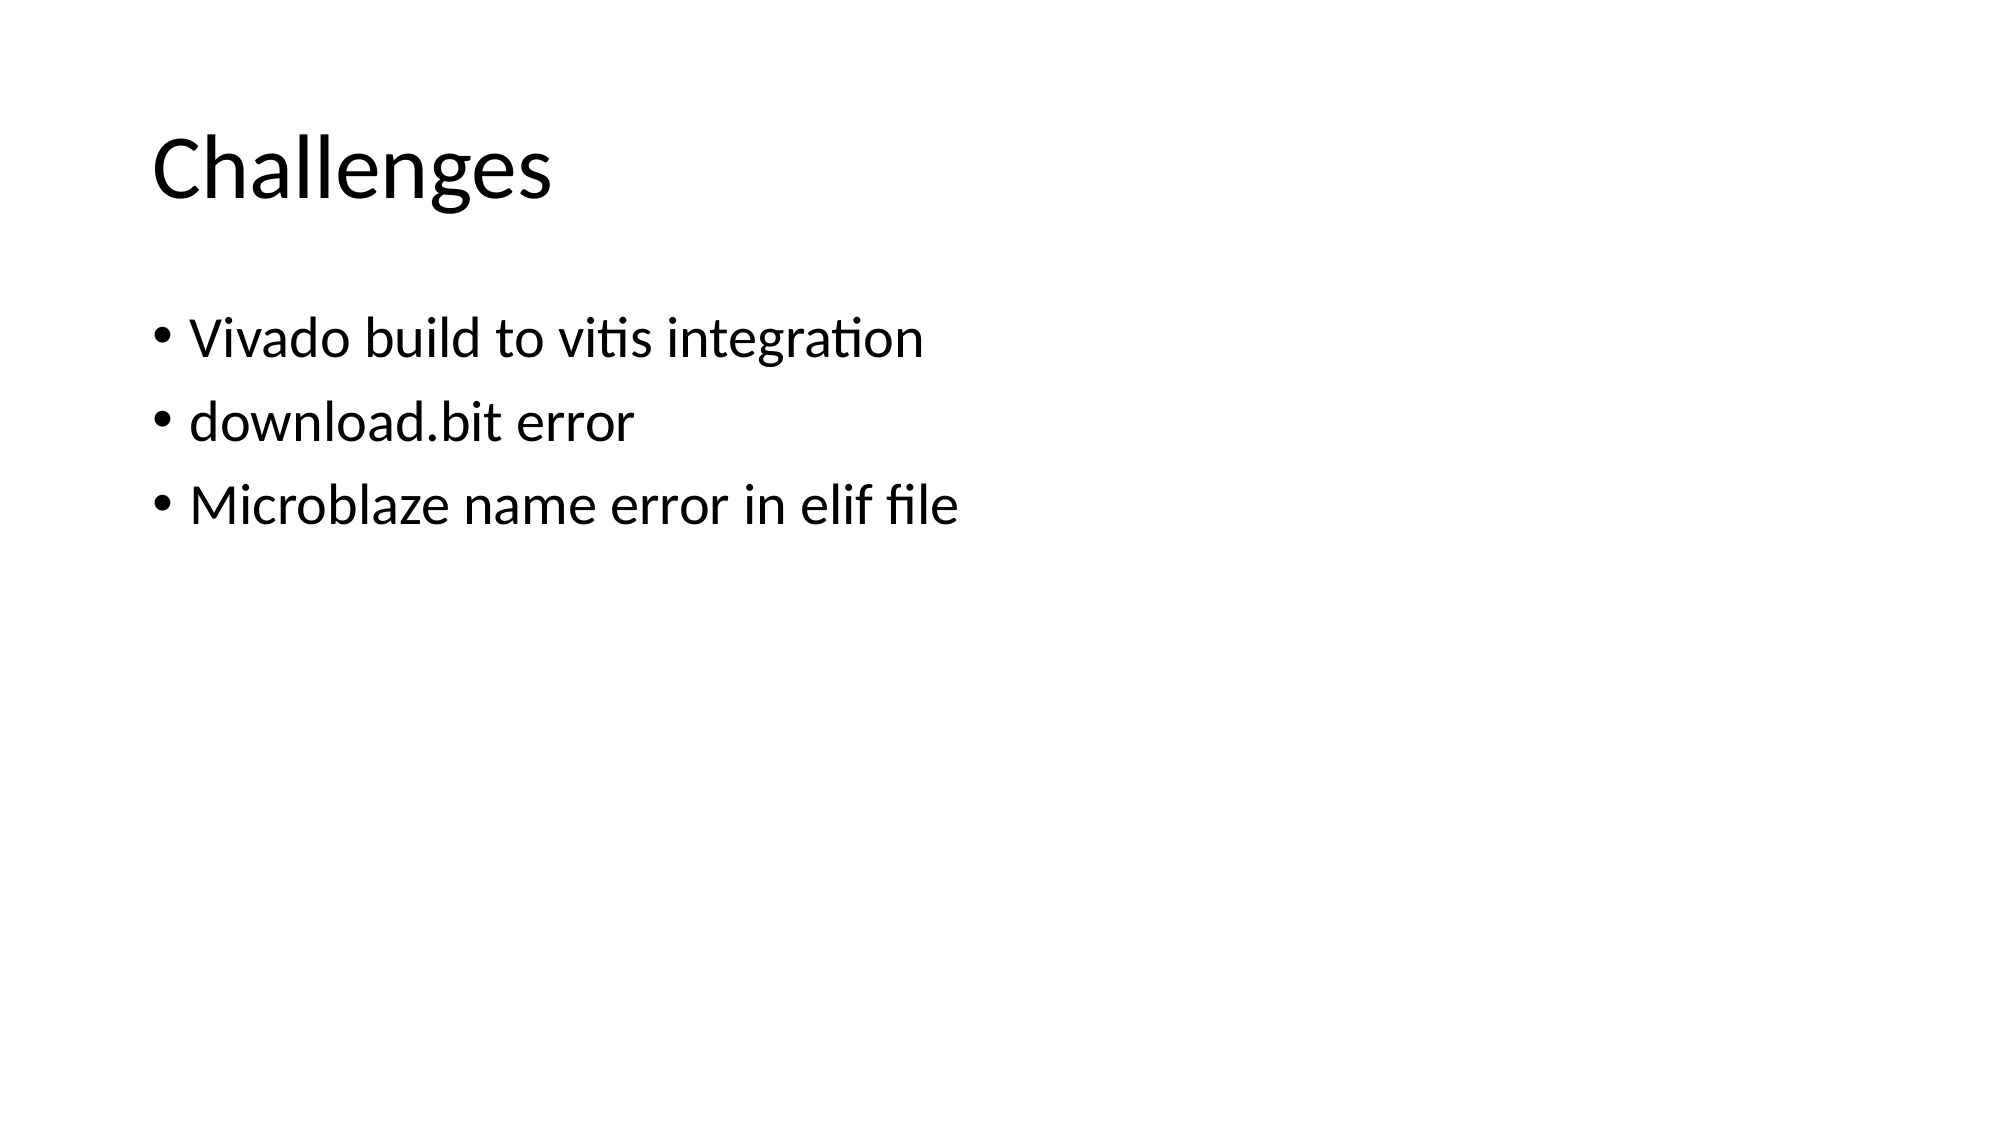

# Challenges
Vivado build to vitis integration
download.bit error
Microblaze name error in elif file